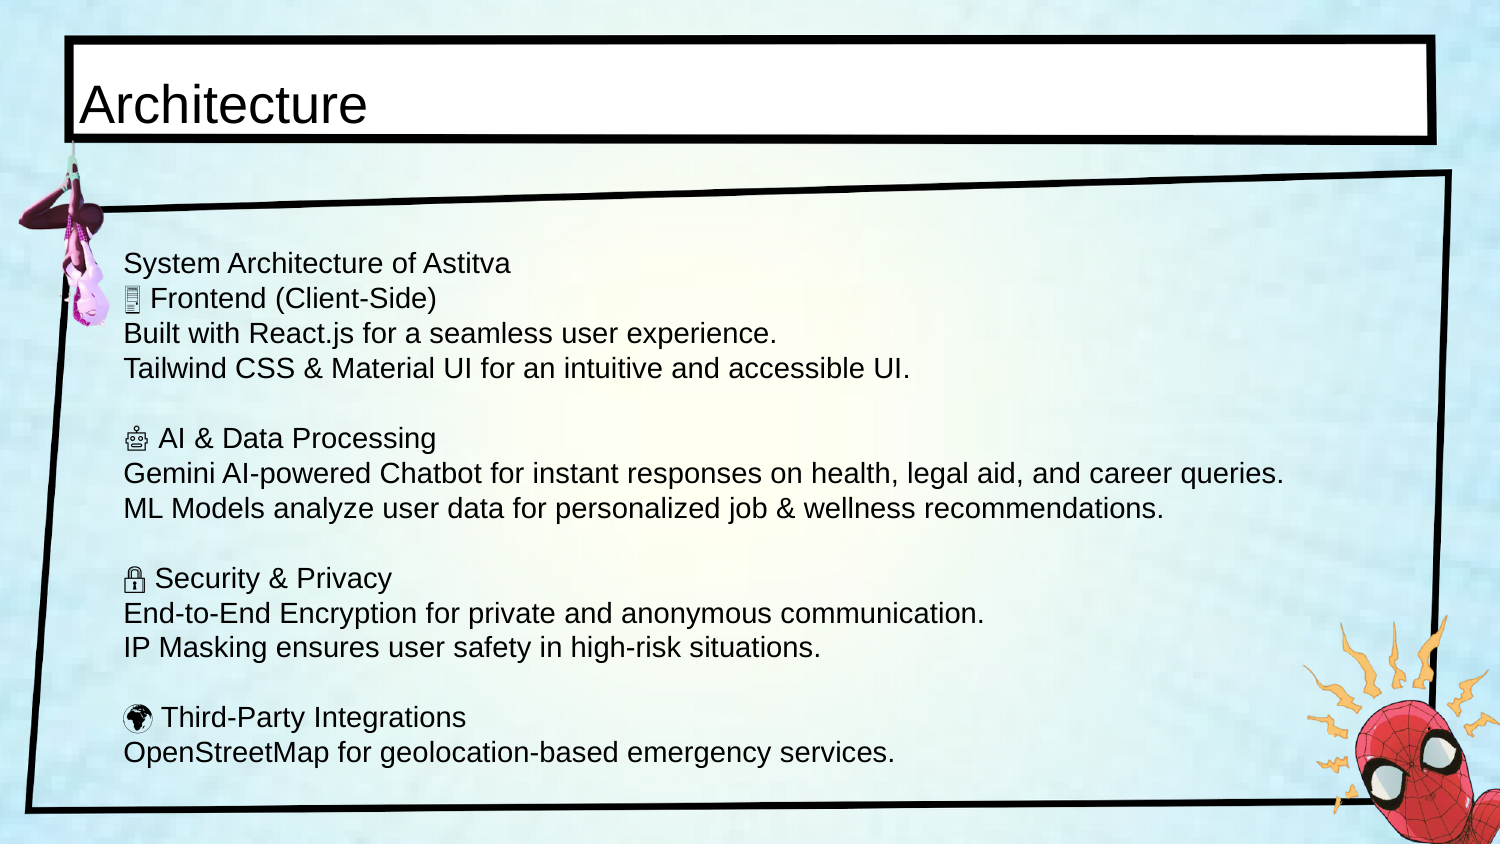

Architecture
System Architecture of Astitva
🖥 Frontend (Client-Side)
Built with React.js for a seamless user experience.
Tailwind CSS & Material UI for an intuitive and accessible UI.
🤖 AI & Data Processing
Gemini AI-powered Chatbot for instant responses on health, legal aid, and career queries.
ML Models analyze user data for personalized job & wellness recommendations.
🔒 Security & Privacy
End-to-End Encryption for private and anonymous communication.
IP Masking ensures user safety in high-risk situations.
🌍 Third-Party Integrations
OpenStreetMap for geolocation-based emergency services.